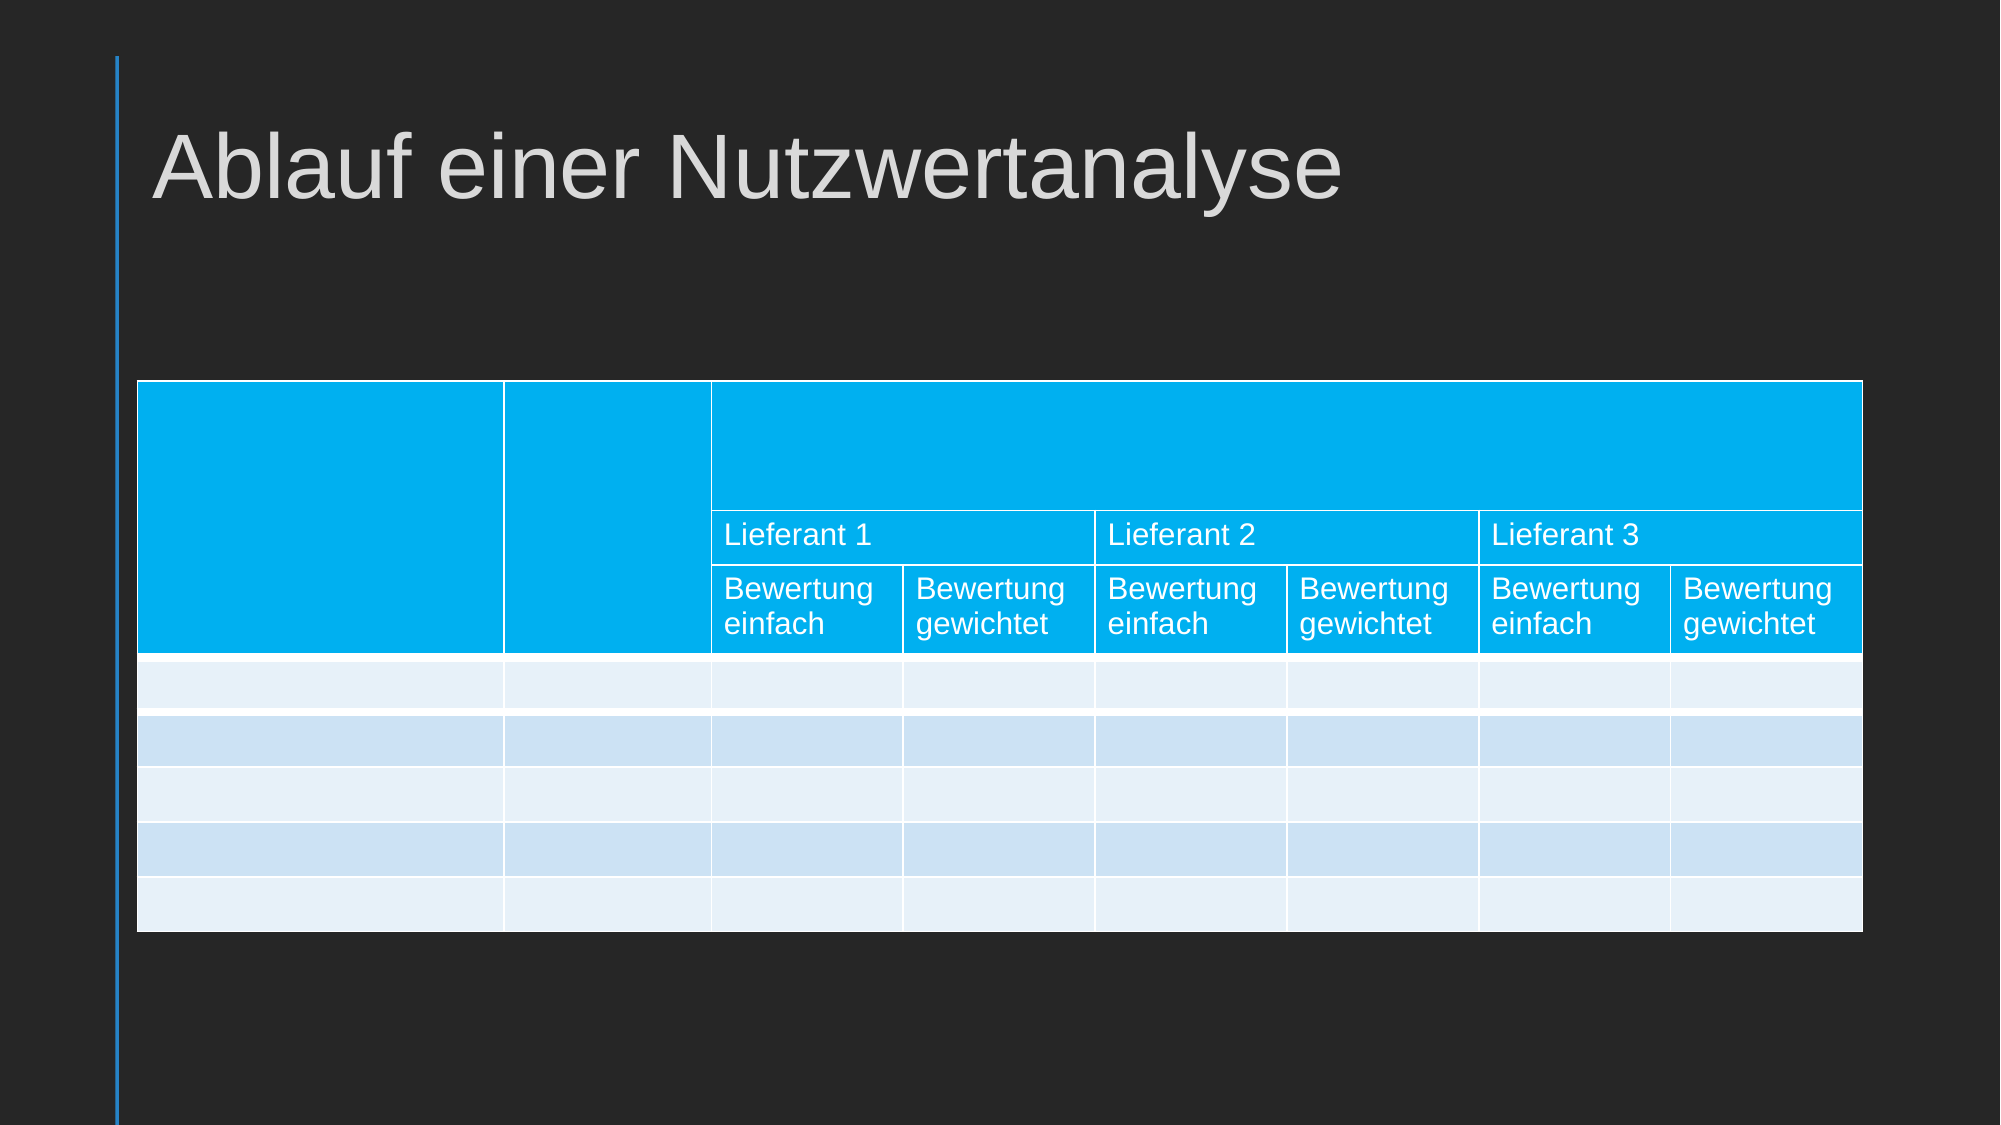

# Ablauf einer Nutzwertanalyse
|  |  |  |  |  |  |  |  |
| --- | --- | --- | --- | --- | --- | --- | --- |
|  |  | Lieferant 1 |  | Lieferant 2 |  | Lieferant 3 |  |
|  |  | Bewertung einfach | Bewertung gewichtet | Bewertung einfach | Bewertung gewichtet | Bewertung einfach | Bewertung gewichtet |
|  |  |  |  |  |  |  |  |
|  |  |  |  |  |  |  |  |
|  |  |  |  |  |  |  |  |
|  |  |  |  |  |  |  |  |
|  |  |  |  |  |  |  |  |